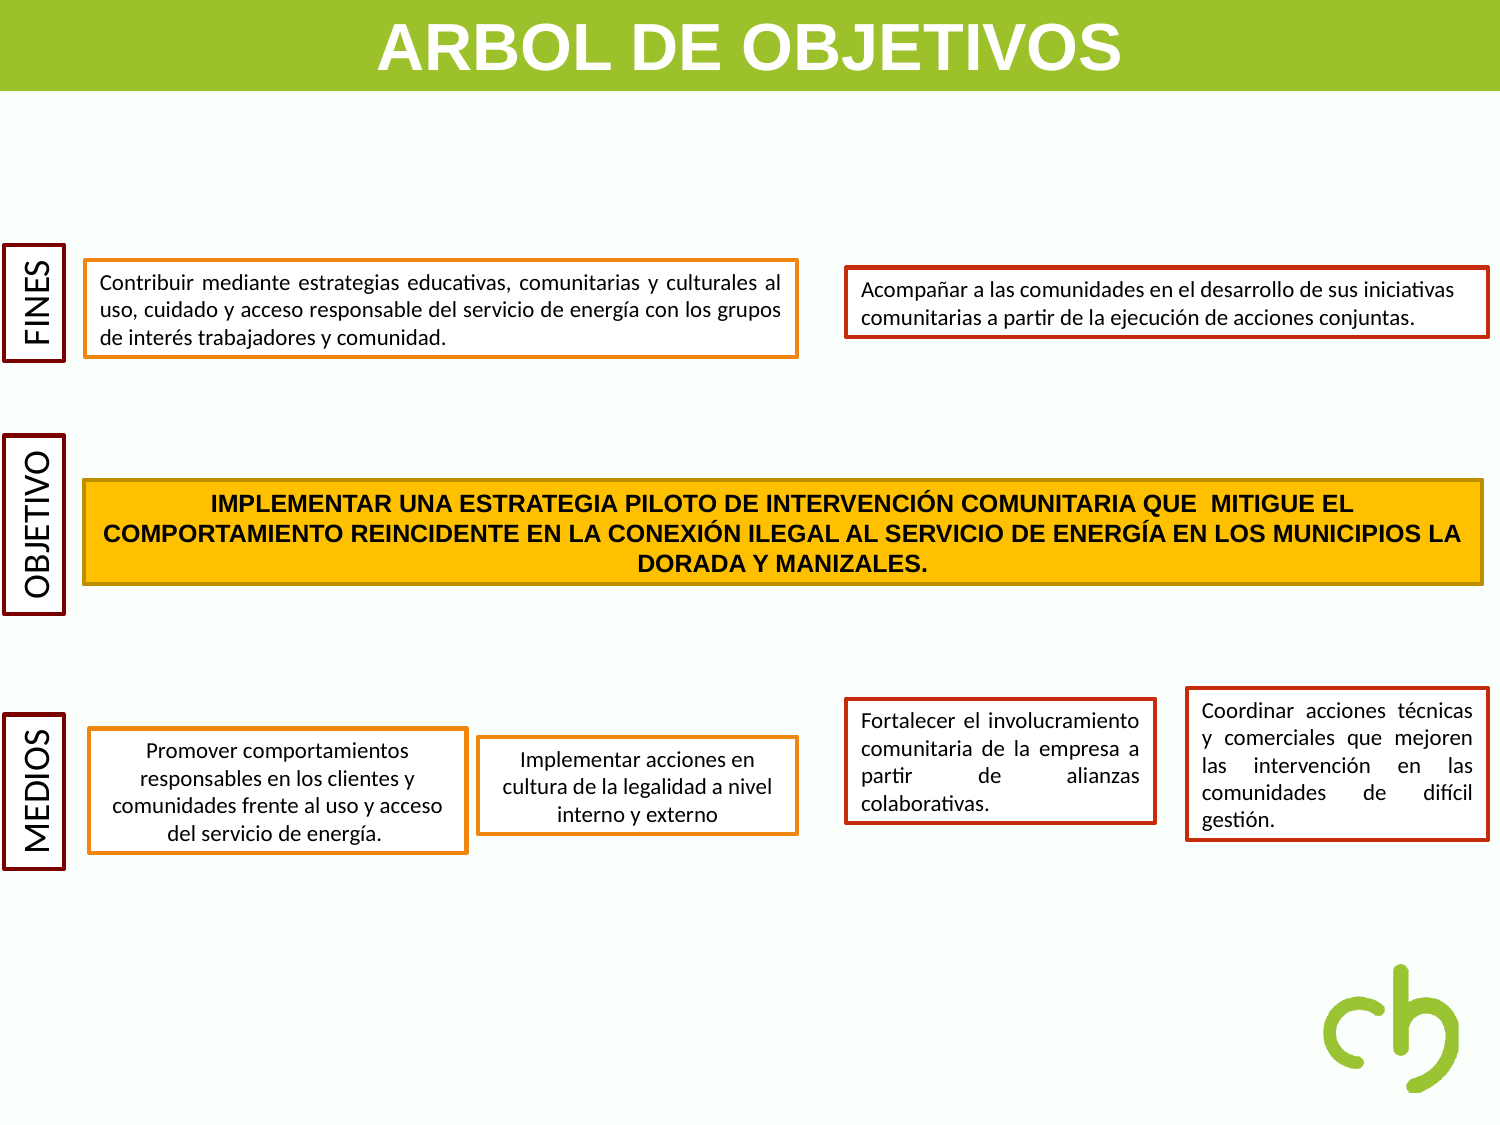

ARBOL DE OBJETIVOS
Contribuir mediante estrategias educativas, comunitarias y culturales al uso, cuidado y acceso responsable del servicio de energía con los grupos de interés trabajadores y comunidad.
Acompañar a las comunidades en el desarrollo de sus iniciativas comunitarias a partir de la ejecución de acciones conjuntas.
FINES
IMPLEMENTAR UNA ESTRATEGIA PILOTO DE INTERVENCIÓN COMUNITARIA QUE  MITIGUE EL COMPORTAMIENTO REINCIDENTE EN LA CONEXIÓN ILEGAL AL SERVICIO DE ENERGÍA EN LOS MUNICIPIOS LA DORADA Y MANIZALES.
OBJETIVO
Coordinar acciones técnicas y comerciales que mejoren las intervención en las comunidades de difícil gestión.
Fortalecer el involucramiento comunitaria de la empresa a partir de alianzas colaborativas.
Promover comportamientos responsables en los clientes y comunidades frente al uso y acceso del servicio de energía.
Implementar acciones en cultura de la legalidad a nivel interno y externo
MEDIOS